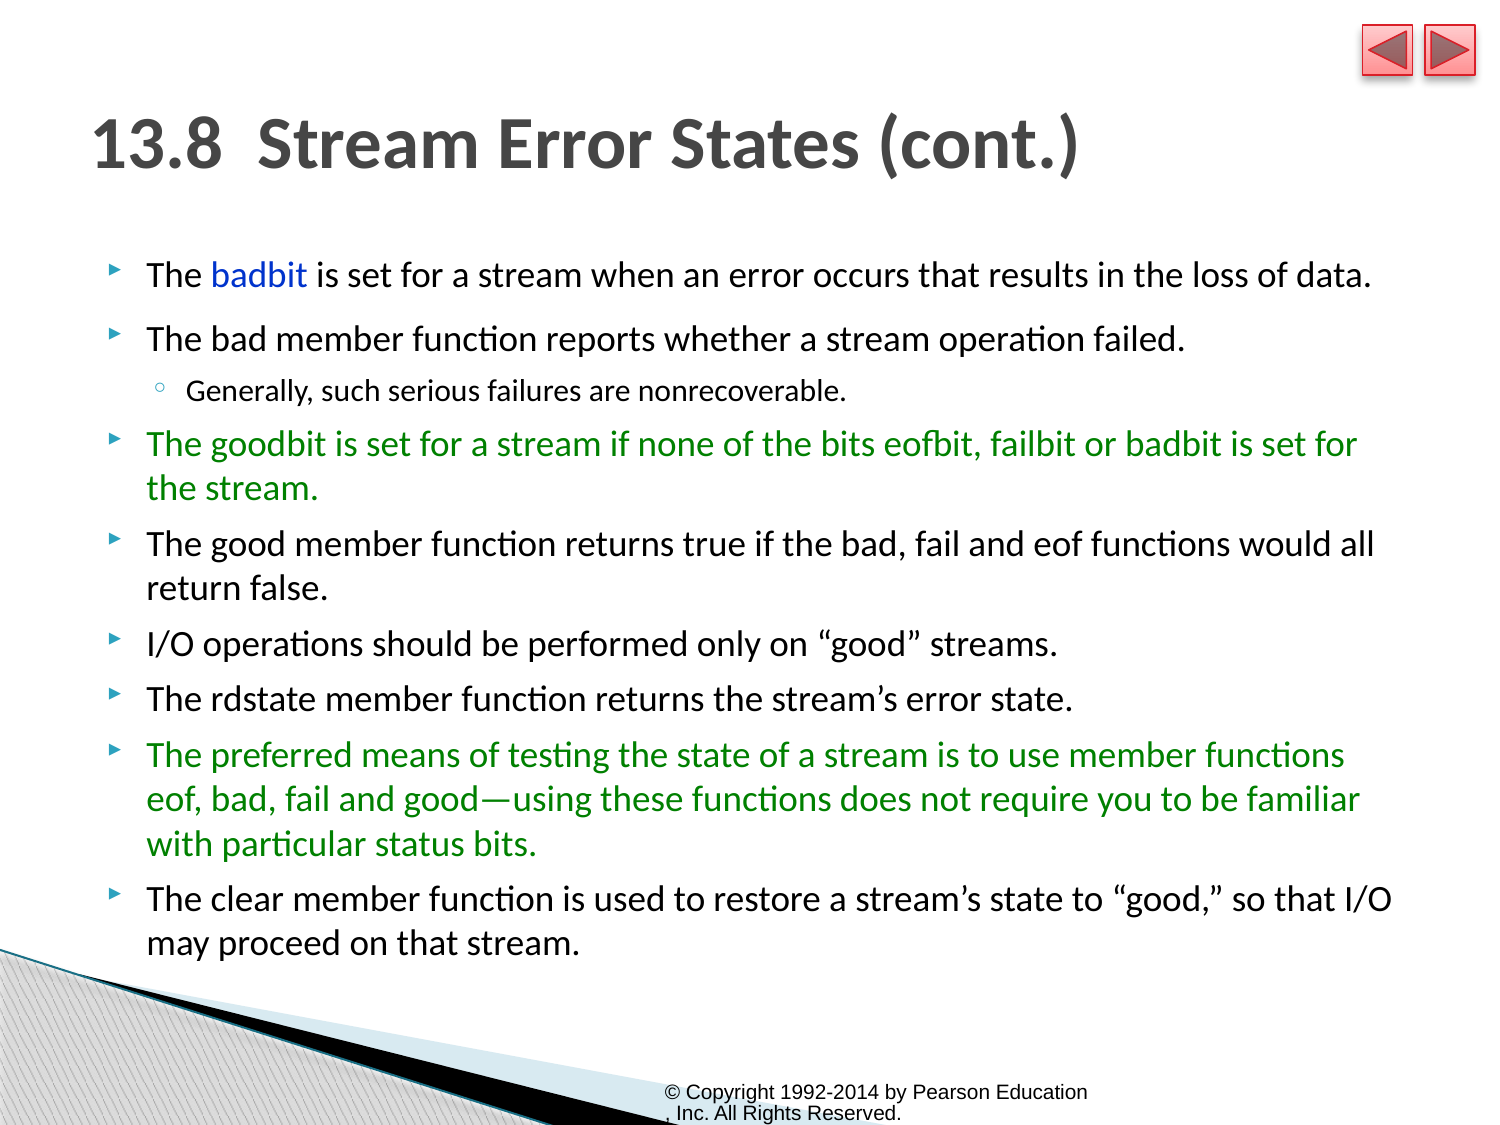

# 13.8  Stream Error States (cont.)
The badbit is set for a stream when an error occurs that results in the loss of data.
The bad member function reports whether a stream operation failed.
Generally, such serious failures are nonrecoverable.
The goodbit is set for a stream if none of the bits eofbit, failbit or badbit is set for the stream.
The good member function returns true if the bad, fail and eof functions would all return false.
I/O operations should be performed only on “good” streams.
The rdstate member function returns the stream’s error state.
The preferred means of testing the state of a stream is to use member functions eof, bad, fail and good—using these functions does not require you to be familiar with particular status bits.
The clear member function is used to restore a stream’s state to “good,” so that I/O may proceed on that stream.
© Copyright 1992-2014 by Pearson Education, Inc. All Rights Reserved.